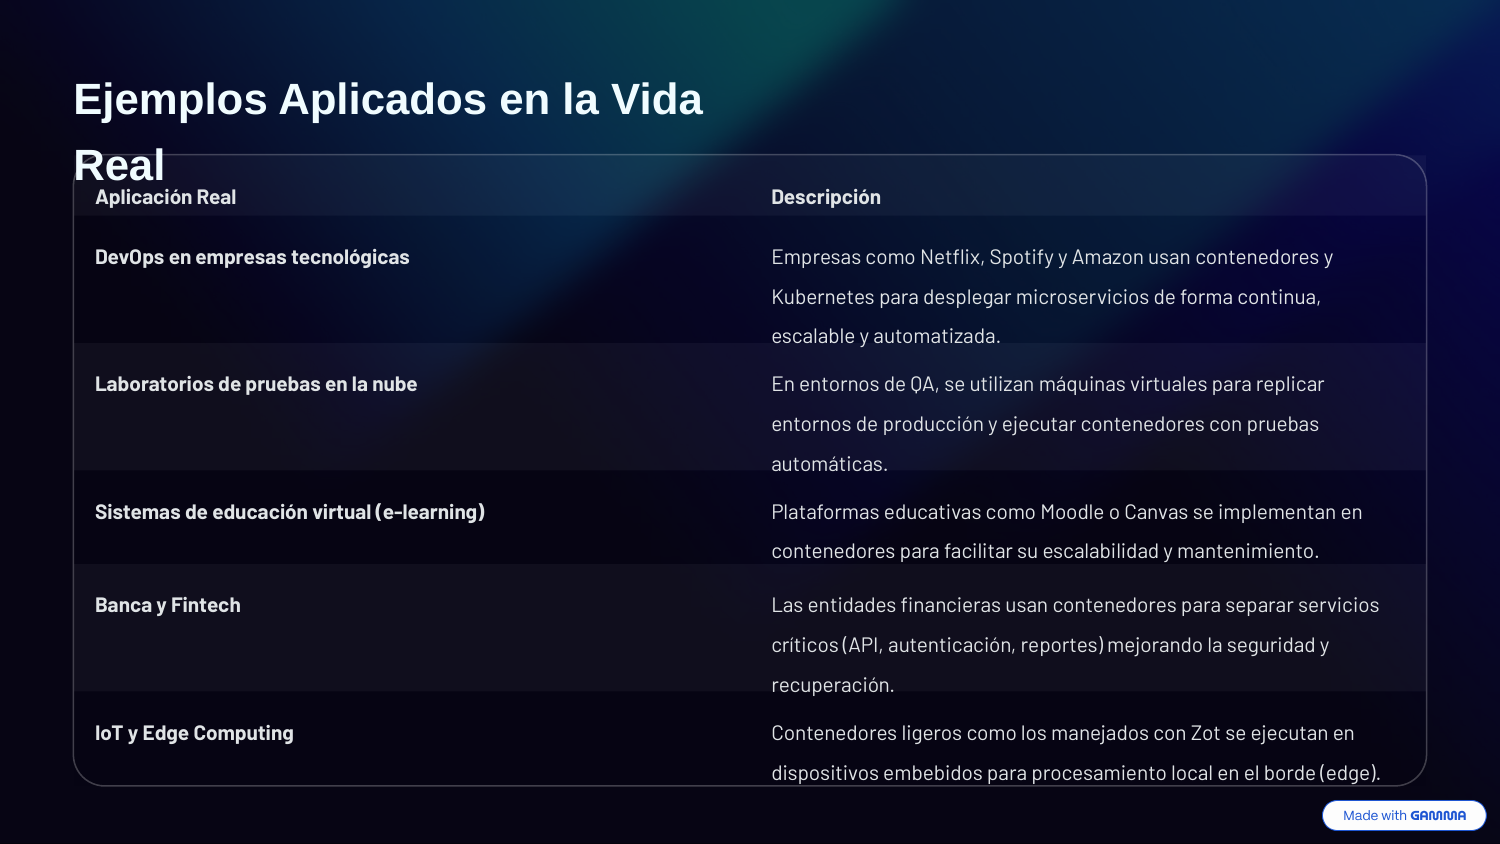

Ejemplos Aplicados en la Vida Real

Aplicación Real
Descripción

DevOps en empresas tecnológicas
Empresas como Netflix, Spotify y Amazon usan contenedores y Kubernetes para desplegar microservicios de forma continua, escalable y automatizada.

Laboratorios de pruebas en la nube
En entornos de QA, se utilizan máquinas virtuales para replicar entornos de producción y ejecutar contenedores con pruebas automáticas.

Sistemas de educación virtual (e-learning)
Plataformas educativas como Moodle o Canvas se implementan en contenedores para facilitar su escalabilidad y mantenimiento.

Banca y Fintech
Las entidades financieras usan contenedores para separar servicios críticos (API, autenticación, reportes) mejorando la seguridad y recuperación.

IoT y Edge Computing
Contenedores ligeros como los manejados con Zot se ejecutan en dispositivos embebidos para procesamiento local en el borde (edge).